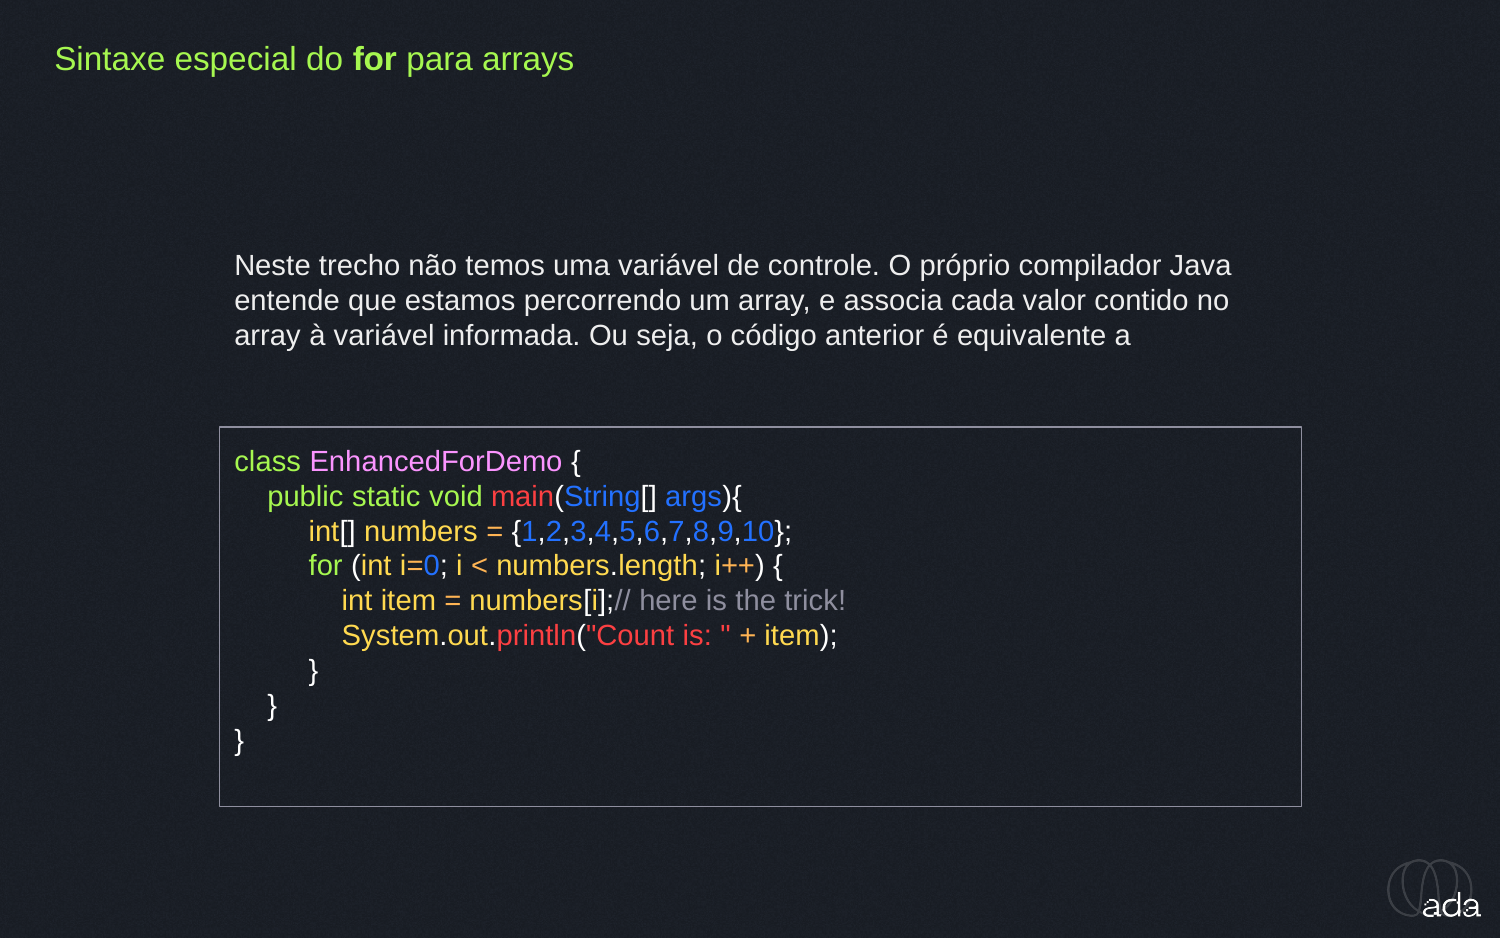

Sintaxe especial do for para arrays

Neste trecho não temos uma variável de controle. O próprio compilador Java entende que estamos percorrendo um array, e associa cada valor contido no array à variável informada. Ou seja, o código anterior é equivalente a
class EnhancedForDemo {
    public static void main(String[] args){
         int[] numbers = {1,2,3,4,5,6,7,8,9,10};
         for (int i=0; i < numbers.length; i++) {
             int item = numbers[i];// here is the trick!
             System.out.println("Count is: " + item);
         }
    }
}